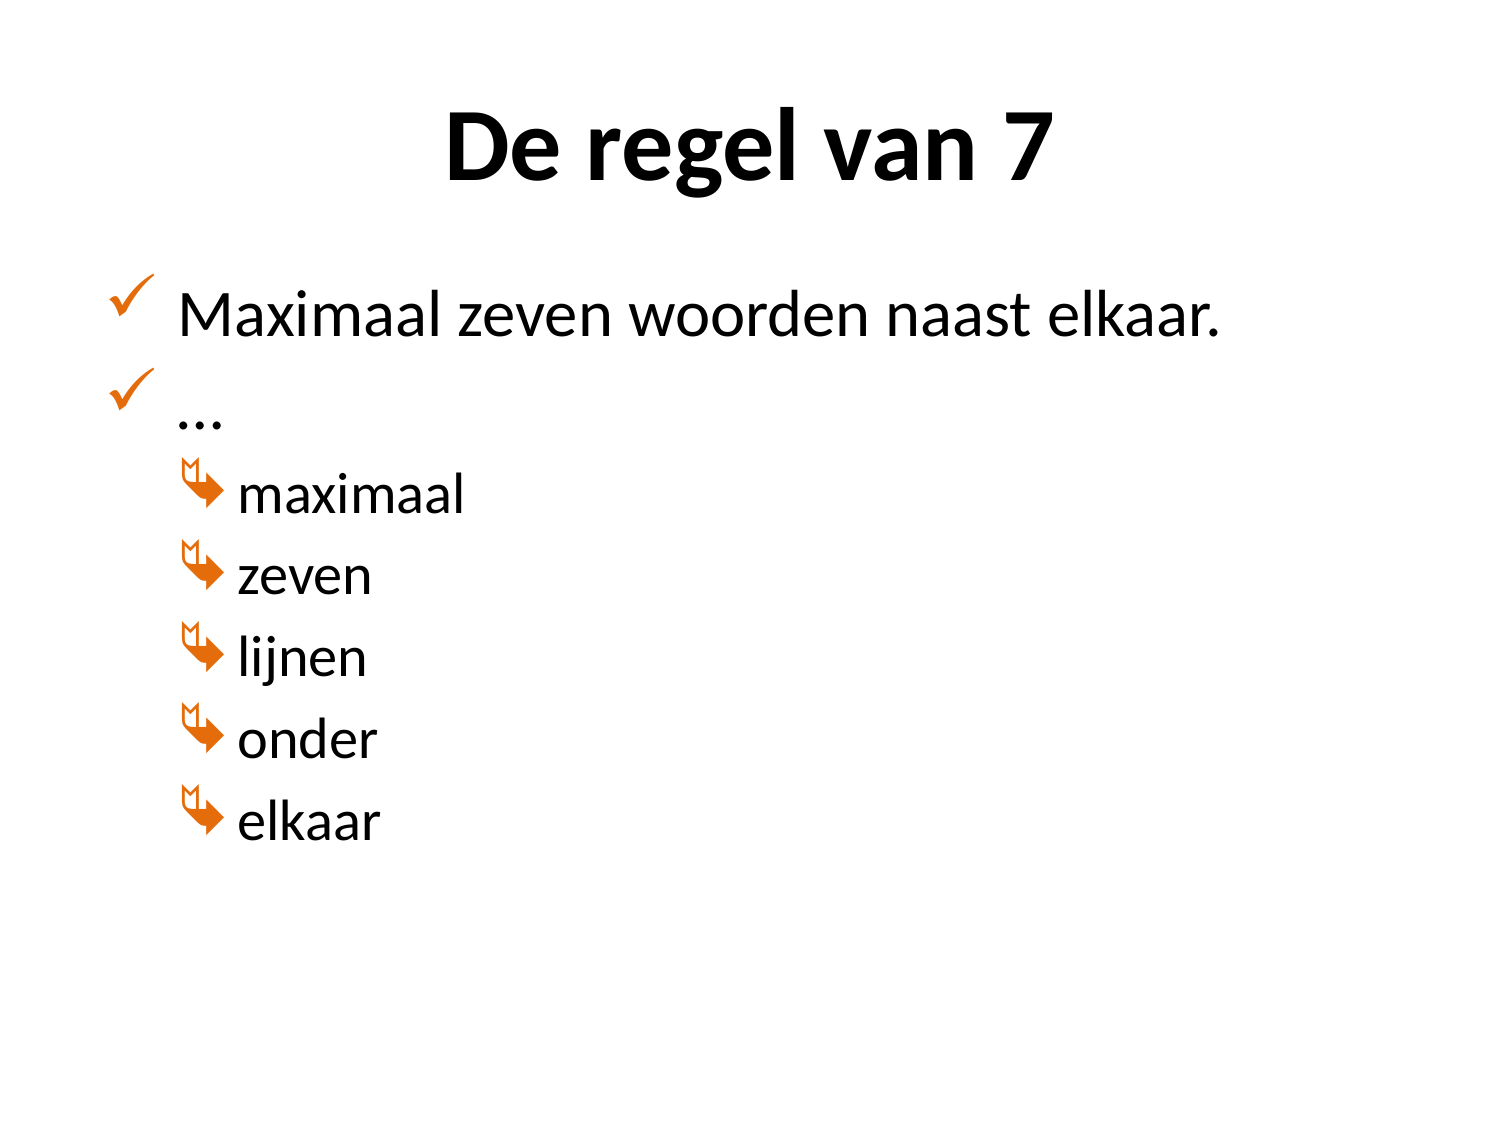

# De regel van 7
Maximaal zeven woorden naast elkaar.
…
maximaal
zeven
lijnen
onder
elkaar